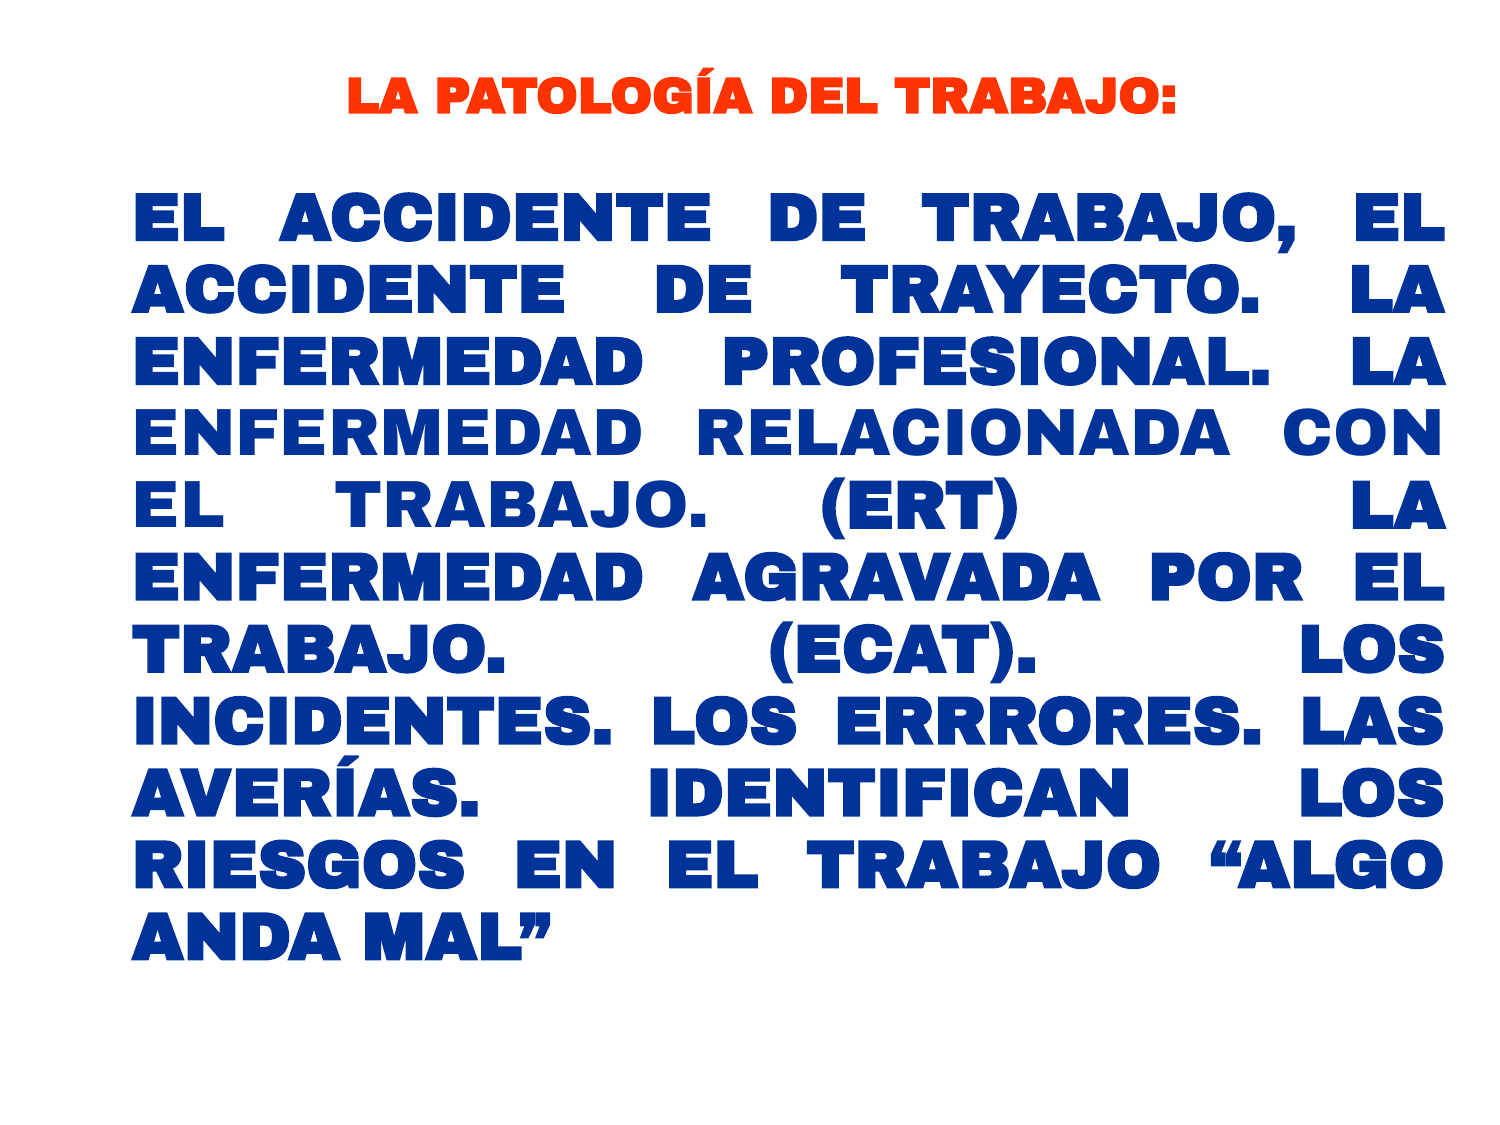

# LA PATOLOGÍA DEL TRABAJO:
	EL ACCIDENTE DE TRABAJO, EL ACCIDENTE DE TRAYECTO. LA ENFERMEDAD PROFESIONAL. LA ENFERMEDAD RELACIONADA CON EL TRABAJO. (ERT)   LA ENFERMEDAD AGRAVADA POR EL TRABAJO. (ECAT). LOS INCIDENTES. LOS ERRRORES. LAS AVERÍAS. IDENTIFICAN LOS RIESGOS EN EL TRABAJO “ALGO ANDA MAL”